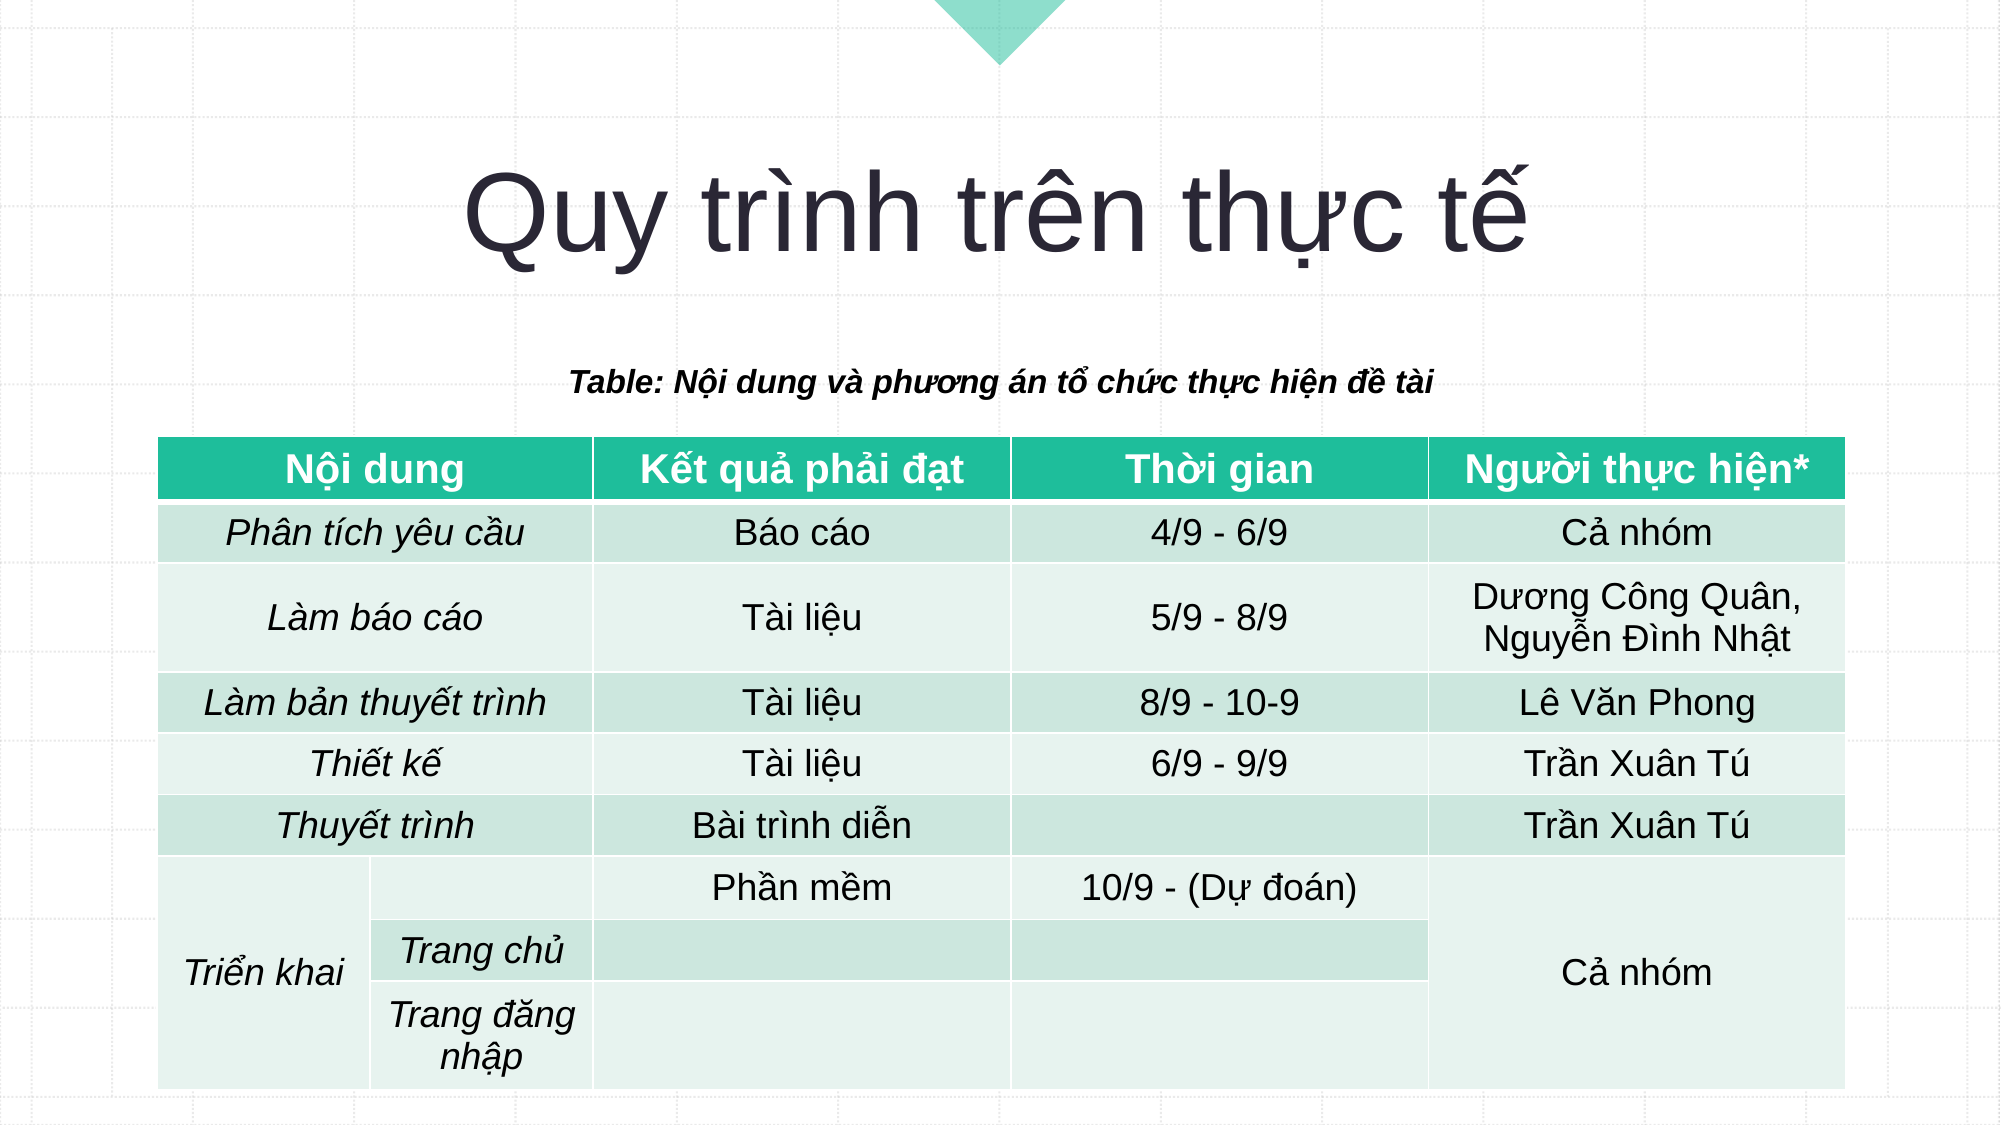

# Quy trình trên thực tế
Table: Nội dung và phương án tổ chức thực hiện đề tài

| Nội dung |  | Kết quả phải đạt | Thời gian | Người thực hiện\* |
| --- | --- | --- | --- | --- |
| Phân tích yêu cầu |  | Báo cáo | 4/9 - 6/9 | Cả nhóm |
| Làm báo cáo |  | Tài liệu | 5/9 - 8/9 | Dương Công Quân, Nguyễn Đình Nhật |
| Làm bản thuyết trình |  | Tài liệu | 8/9 - 10-9 | Lê Văn Phong |
| Thiết kế |  | Tài liệu | 6/9 - 9/9 | Trần Xuân Tú |
| Thuyết trình |  | Bài trình diễn |  | Trần Xuân Tú |
| Triển khai |  | Phần mềm | 10/9 - (Dự đoán) | Cả nhóm |
|  | Trang chủ |  |  |  |
|  | Trang đăng nhập |  |  |  |